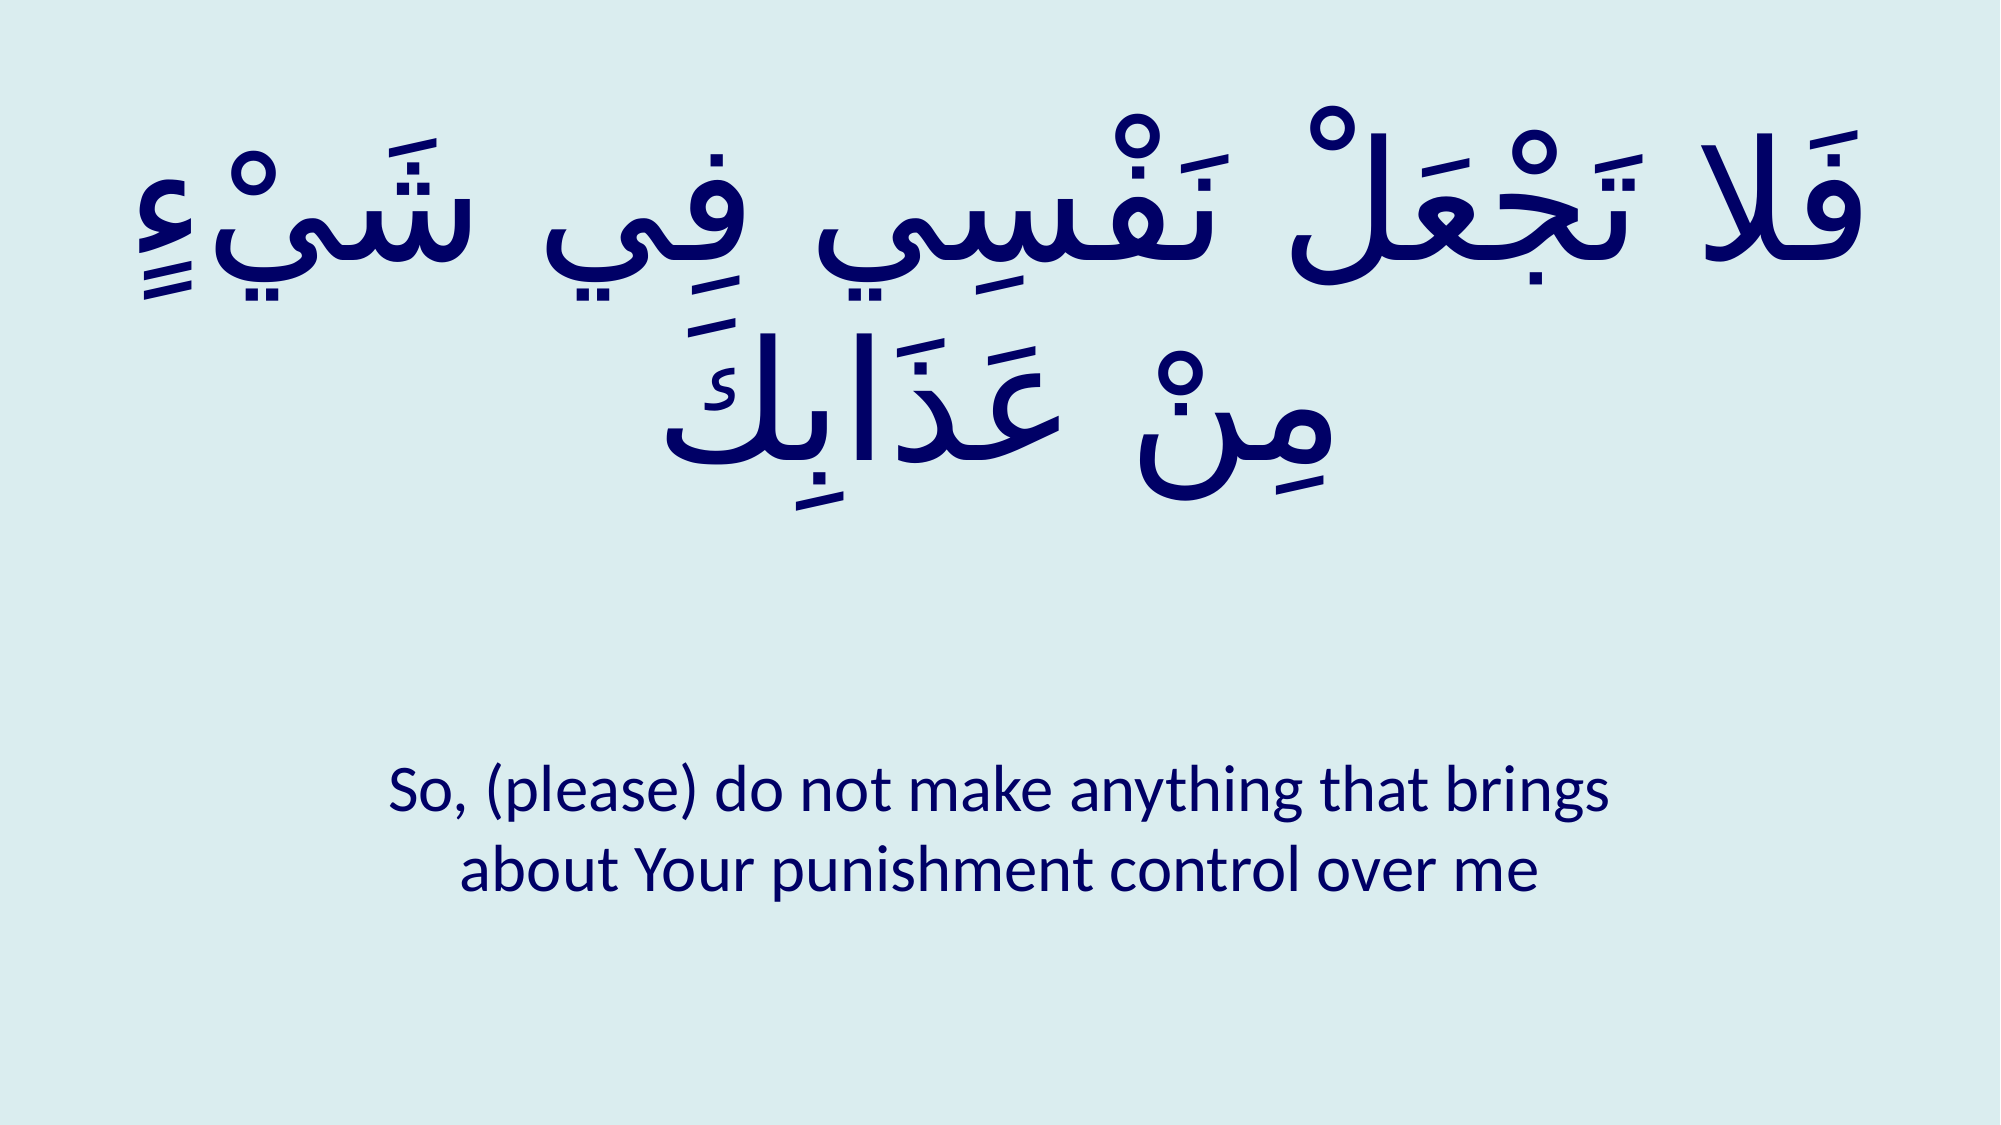

# فَلا تَجْعَلْ نَفْسِي فِي شَيْءٍ مِنْ عَذَابِكَ
So, (please) do not make anything that brings about Your punishment control over me